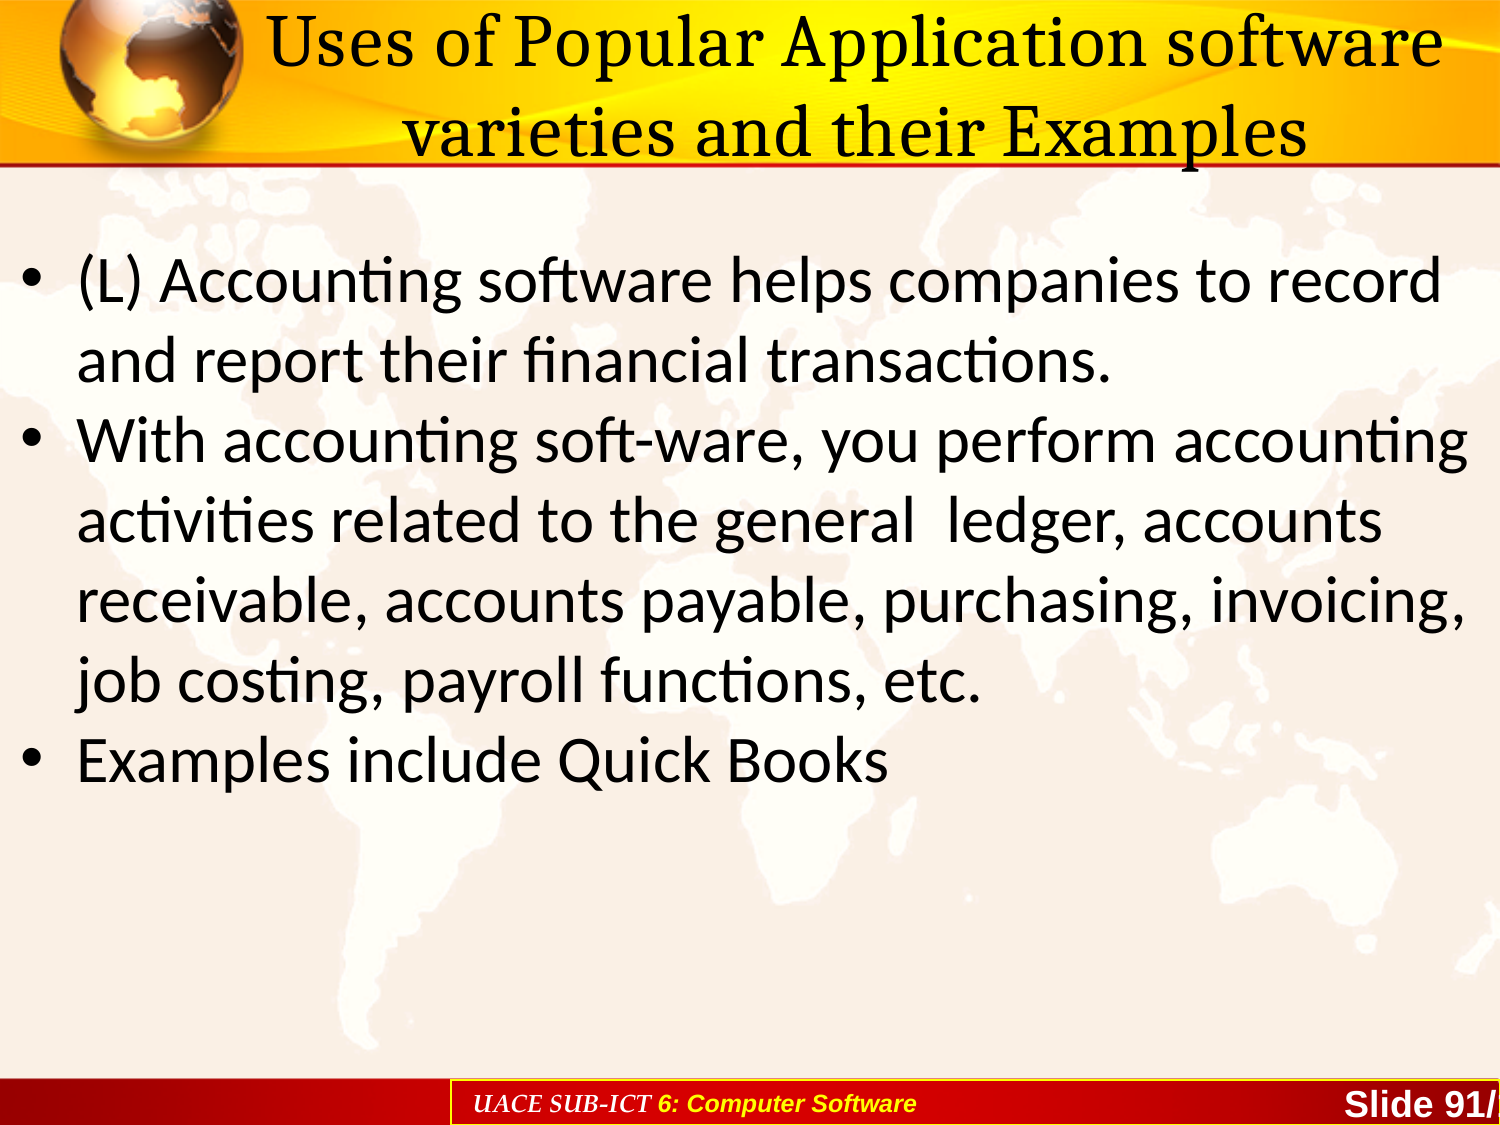

# Uses of Popular Application software varieties and their Examples
(L) Accounting software helps companies to record and report their financial transactions.
With accounting soft-ware, you perform accounting activities related to the general  ledger, accounts receivable, accounts payable, purchasing, invoicing, job costing, payroll functions, etc.
Examples include Quick Books